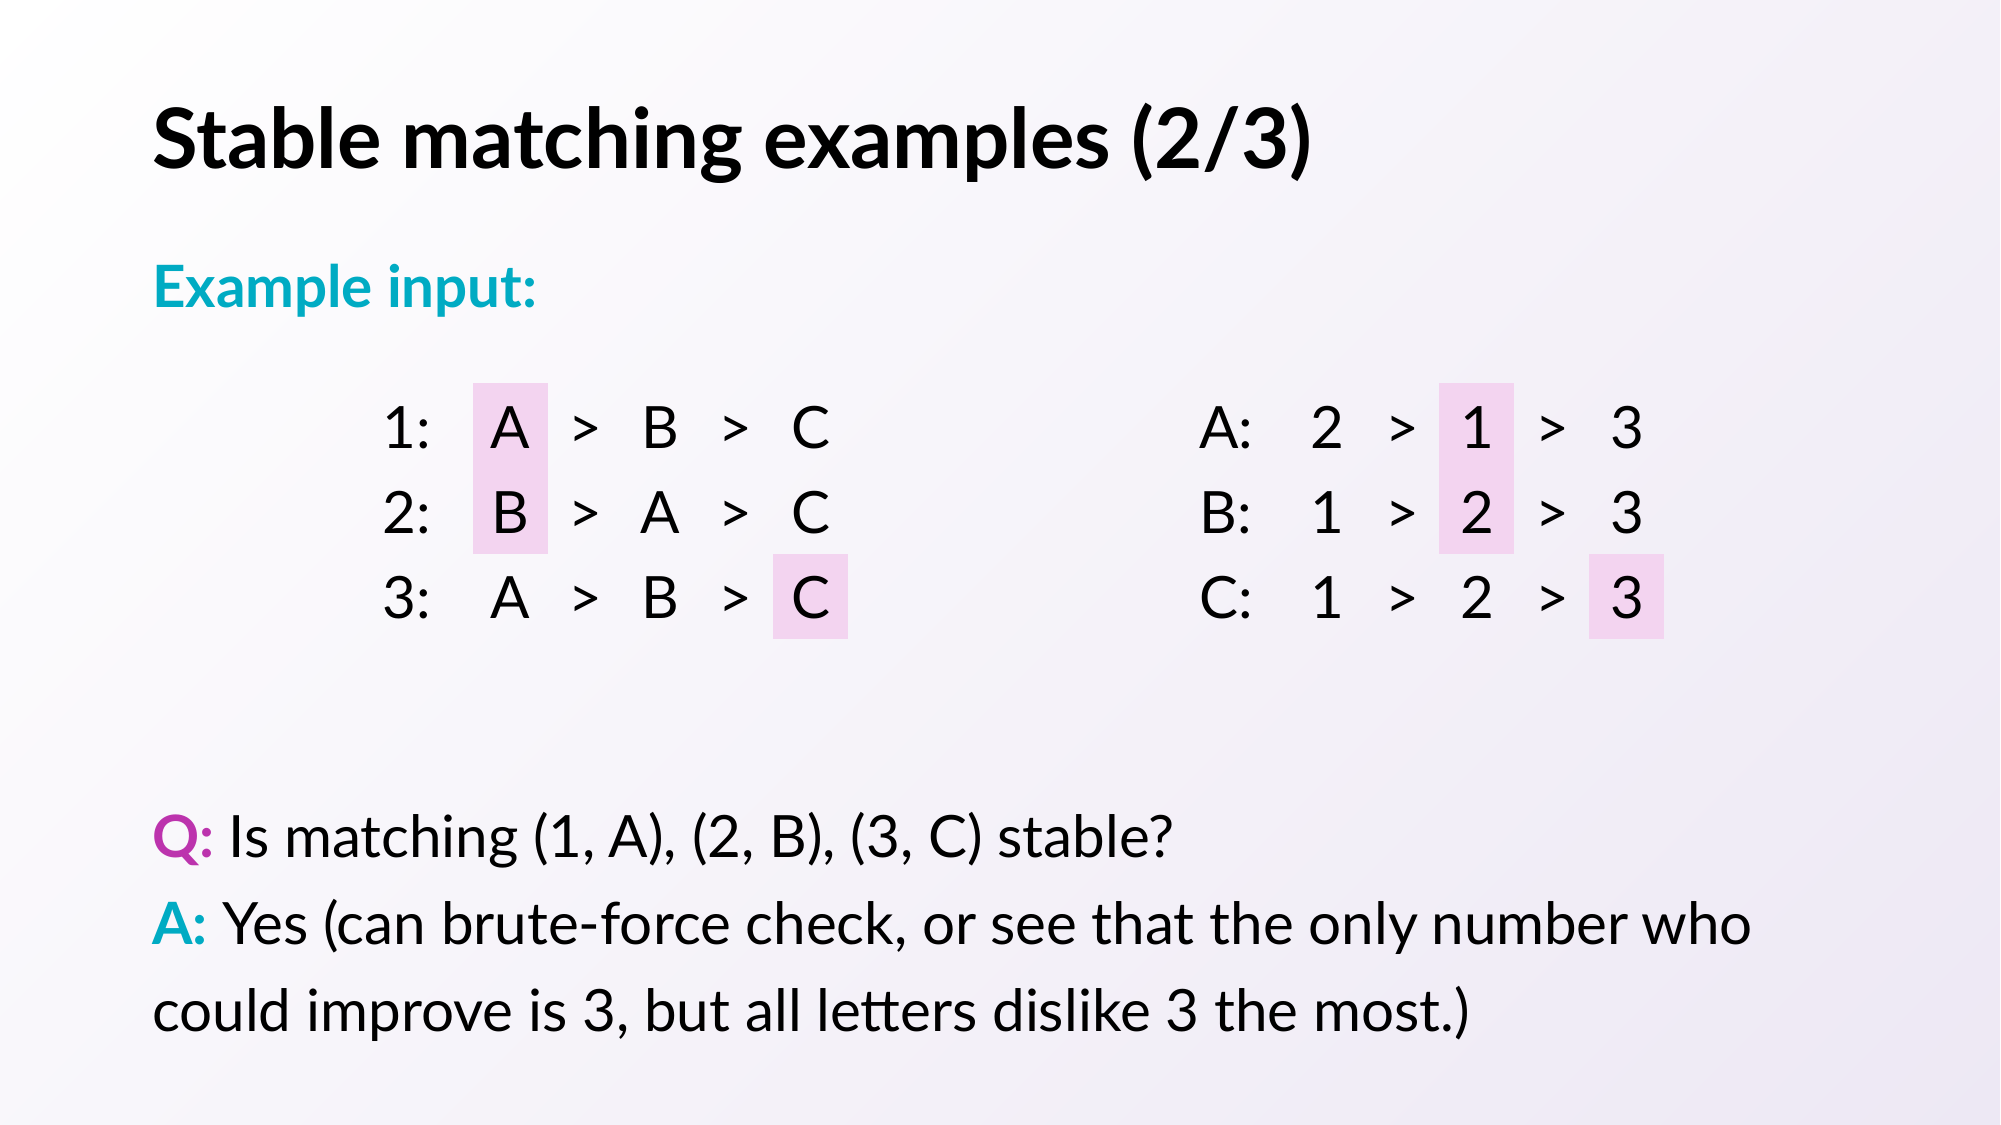

# Stable matching examples (2/3)
Example input:

Q: Is matching (1, A), (2, B), (3, C) stable?
A: Yes (can brute-force check, or see that the only number who could improve is 3, but all letters dislike 3 the most.)
| 1: | A | > | B | > | C |
| --- | --- | --- | --- | --- | --- |
| 2: | B | > | A | > | C |
| 3: | A | > | B | > | C |
| A: | 2 | > | 1 | > | 3 |
| --- | --- | --- | --- | --- | --- |
| B: | 1 | > | 2 | > | 3 |
| C: | 1 | > | 2 | > | 3 |